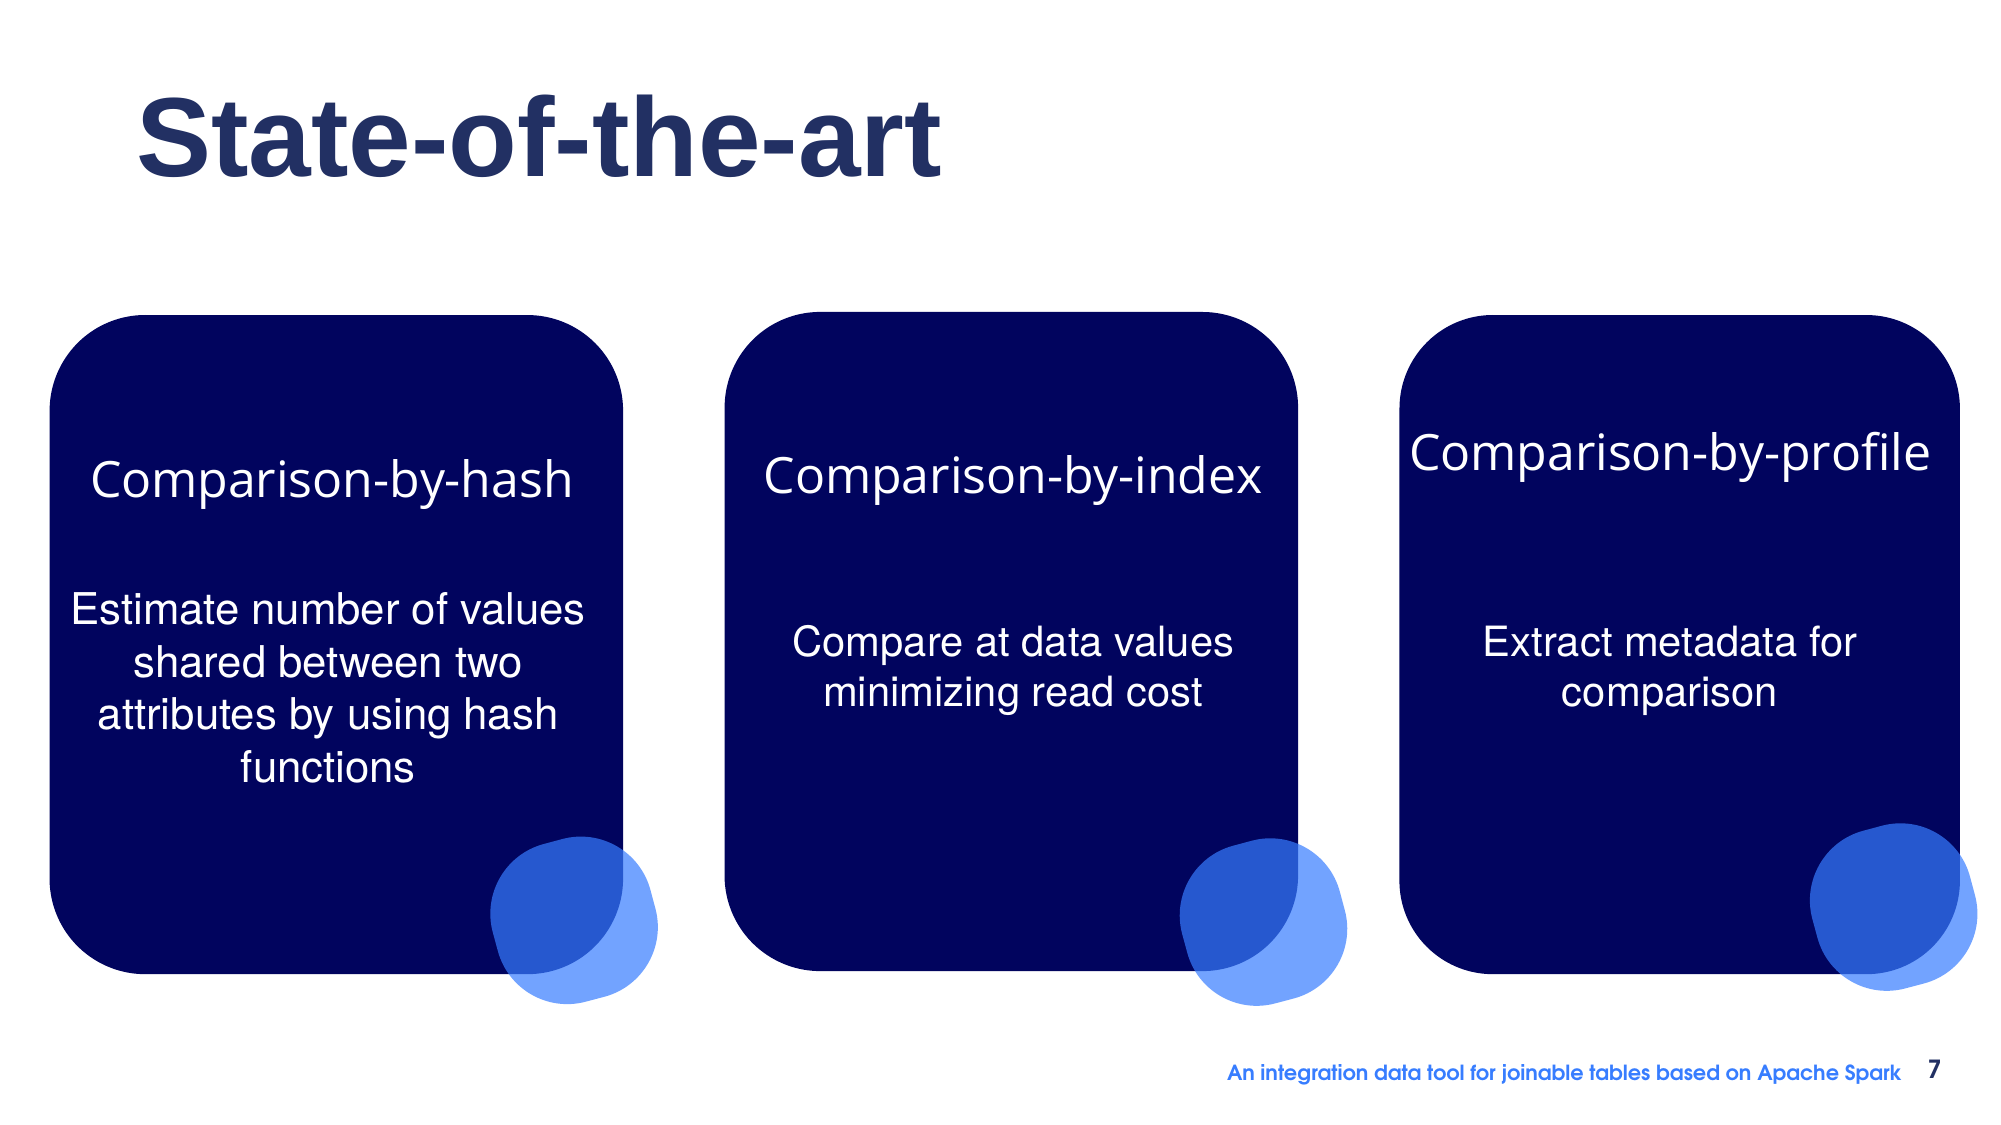

State-of-the-art

Comparison-by-profile
Comparison-by-index
Comparison-by-hash
Estimate number of values shared between two attributes by using hash functions
Compare at data values minimizing read cost
Extract metadata for comparison